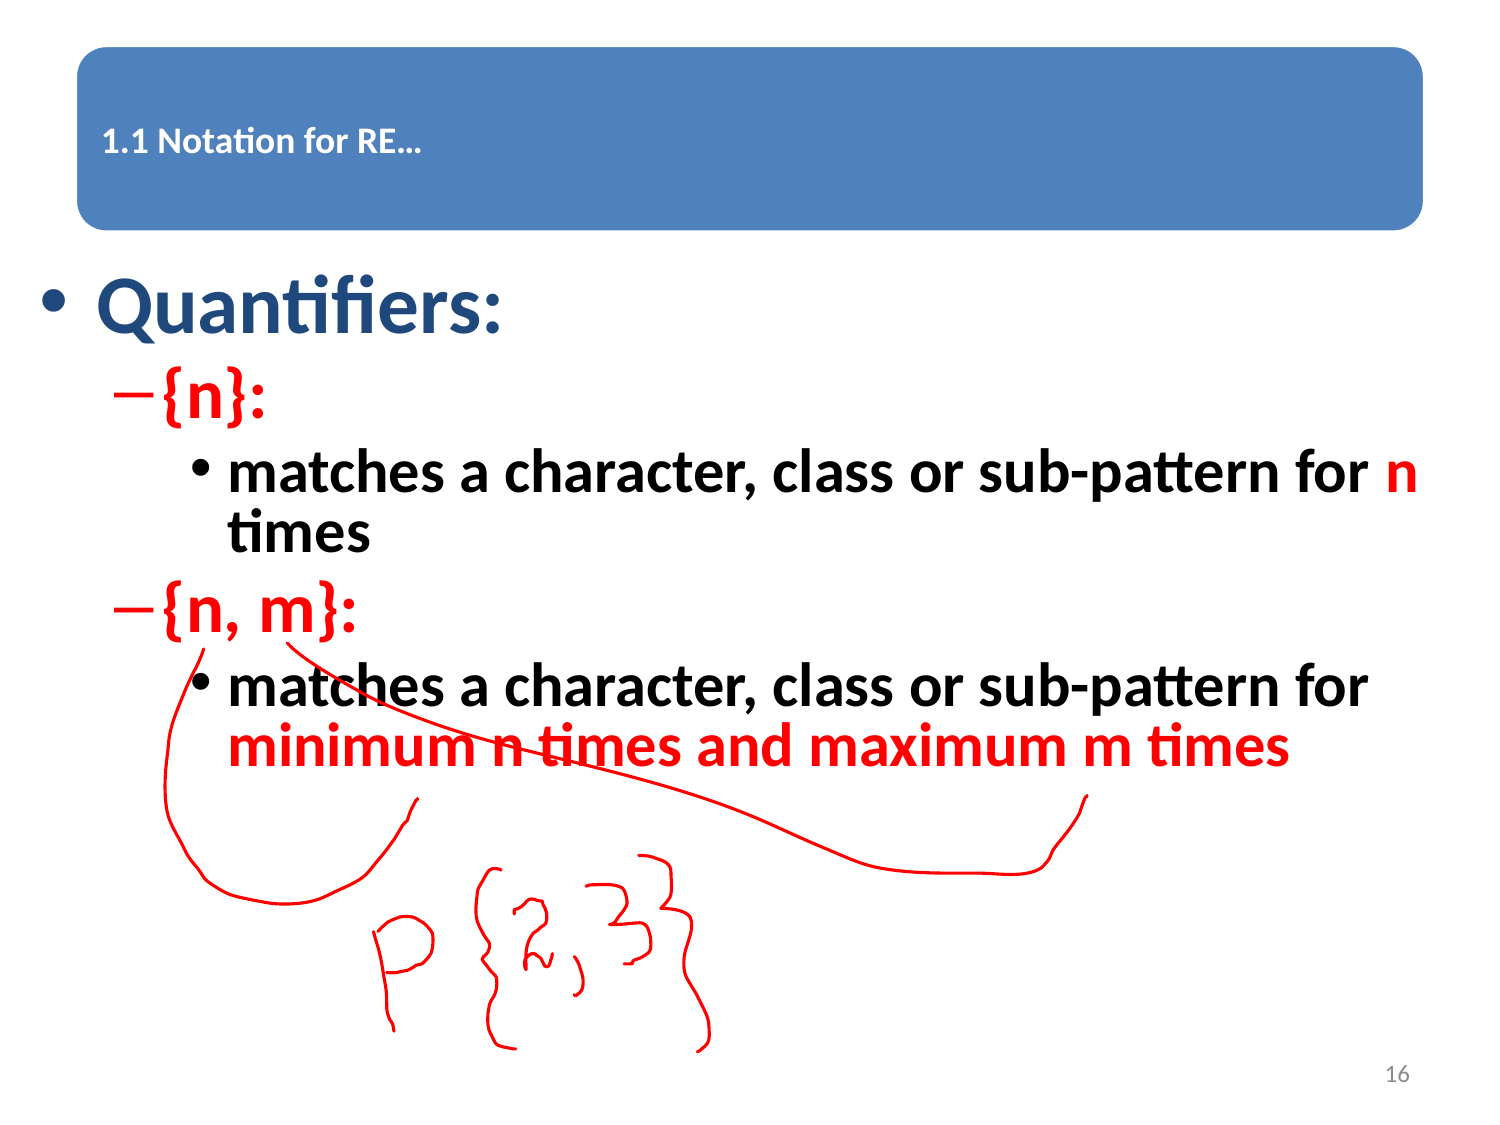

1.1 Notation for RE…
Quantifiers:
{n}:
matches a character, class or sub-pattern for n times
{n, m}:
matches a character, class or sub-pattern for minimum n times and maximum m times

16